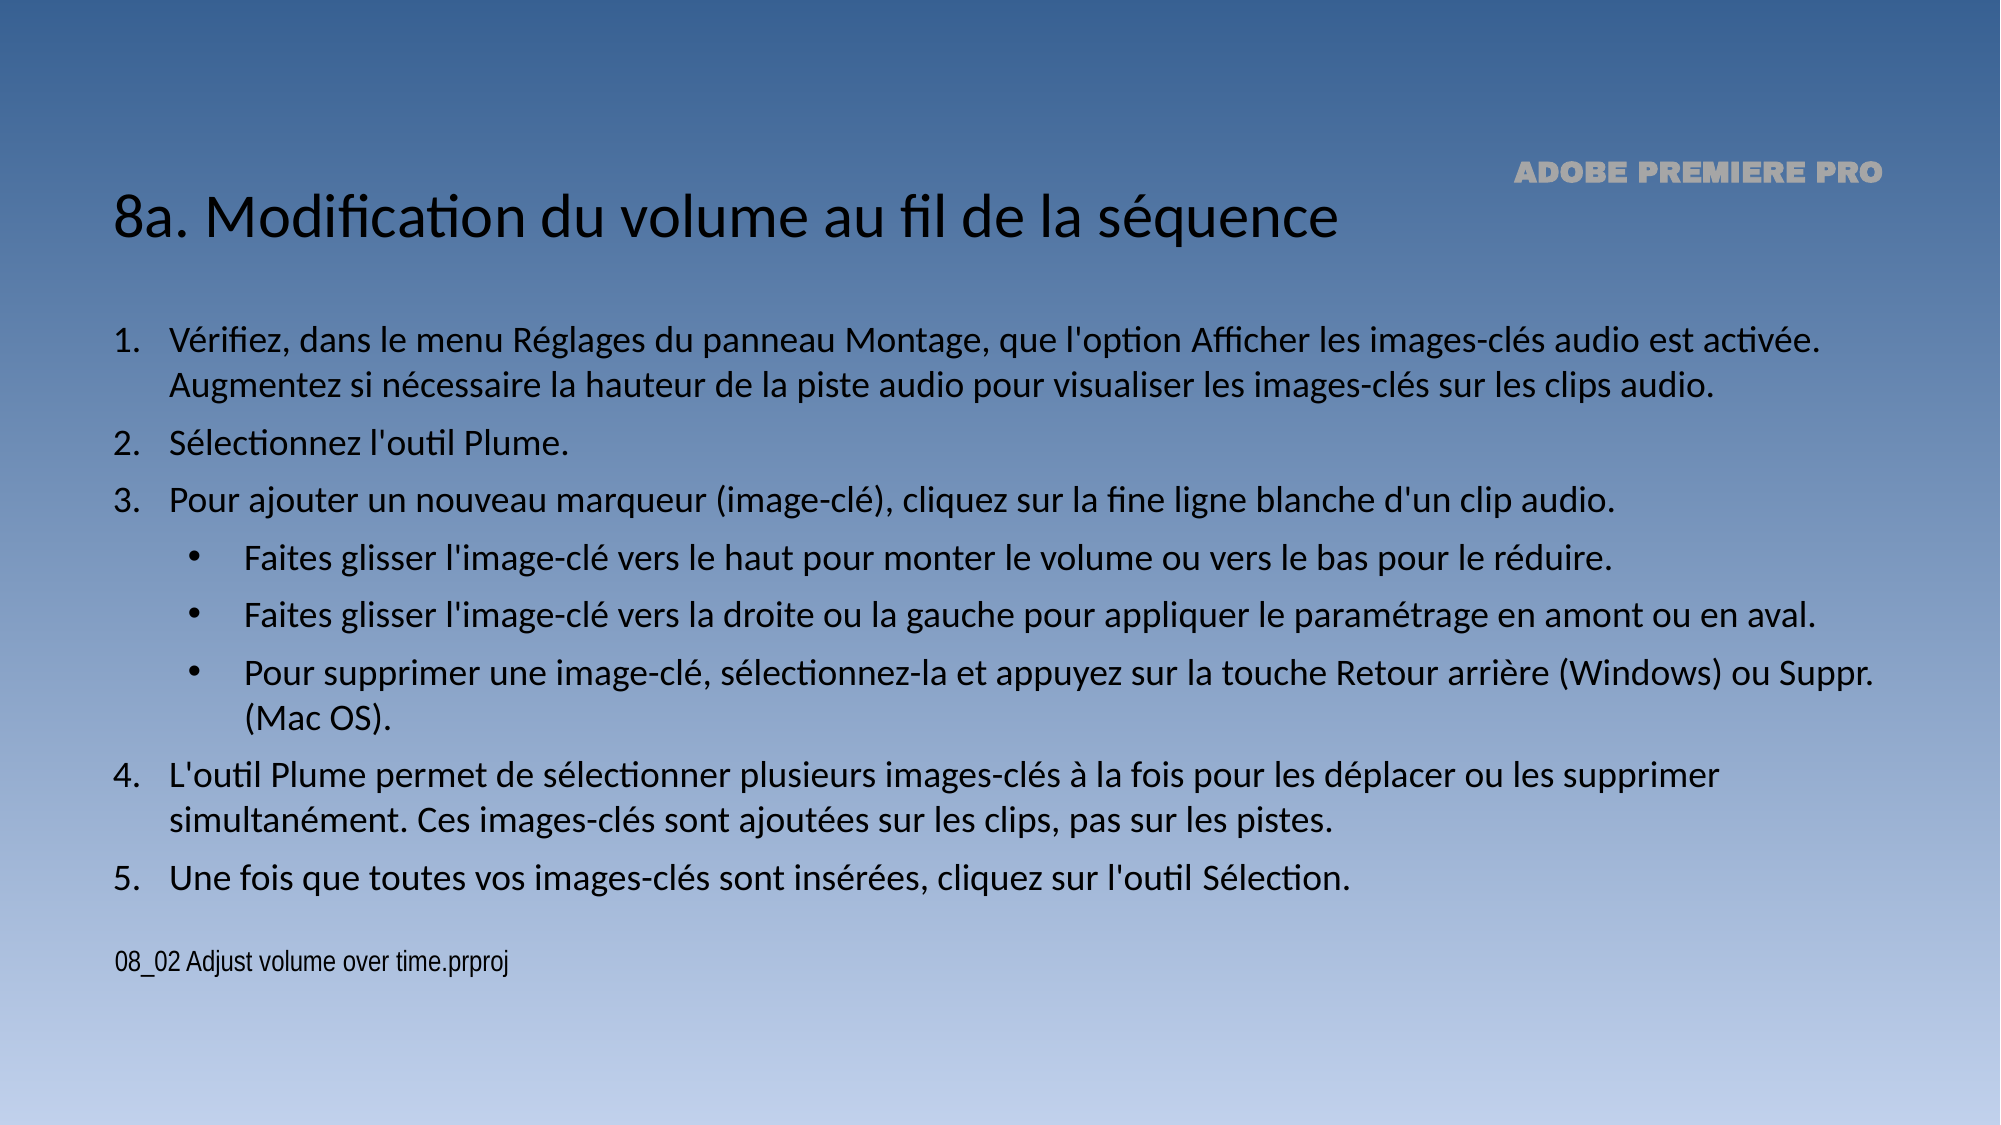

ADOBE PREMIERE PRO
# 8a. Modification du volume au fil de la séquence
Vérifiez, dans le menu Réglages du panneau Montage, que l'option Afficher les images-clés audio est activée. Augmentez si nécessaire la hauteur de la piste audio pour visualiser les images-clés sur les clips audio.
Sélectionnez l'outil Plume.
Pour ajouter un nouveau marqueur (image-clé), cliquez sur la fine ligne blanche d'un clip audio.
Faites glisser l'image-clé vers le haut pour monter le volume ou vers le bas pour le réduire.
Faites glisser l'image-clé vers la droite ou la gauche pour appliquer le paramétrage en amont ou en aval.
Pour supprimer une image-clé, sélectionnez-la et appuyez sur la touche Retour arrière (Windows) ou Suppr. (Mac OS).
L'outil Plume permet de sélectionner plusieurs images-clés à la fois pour les déplacer ou les supprimer simultanément. Ces images-clés sont ajoutées sur les clips, pas sur les pistes.
Une fois que toutes vos images-clés sont insérées, cliquez sur l'outil Sélection.
08_02 Adjust volume over time.prproj